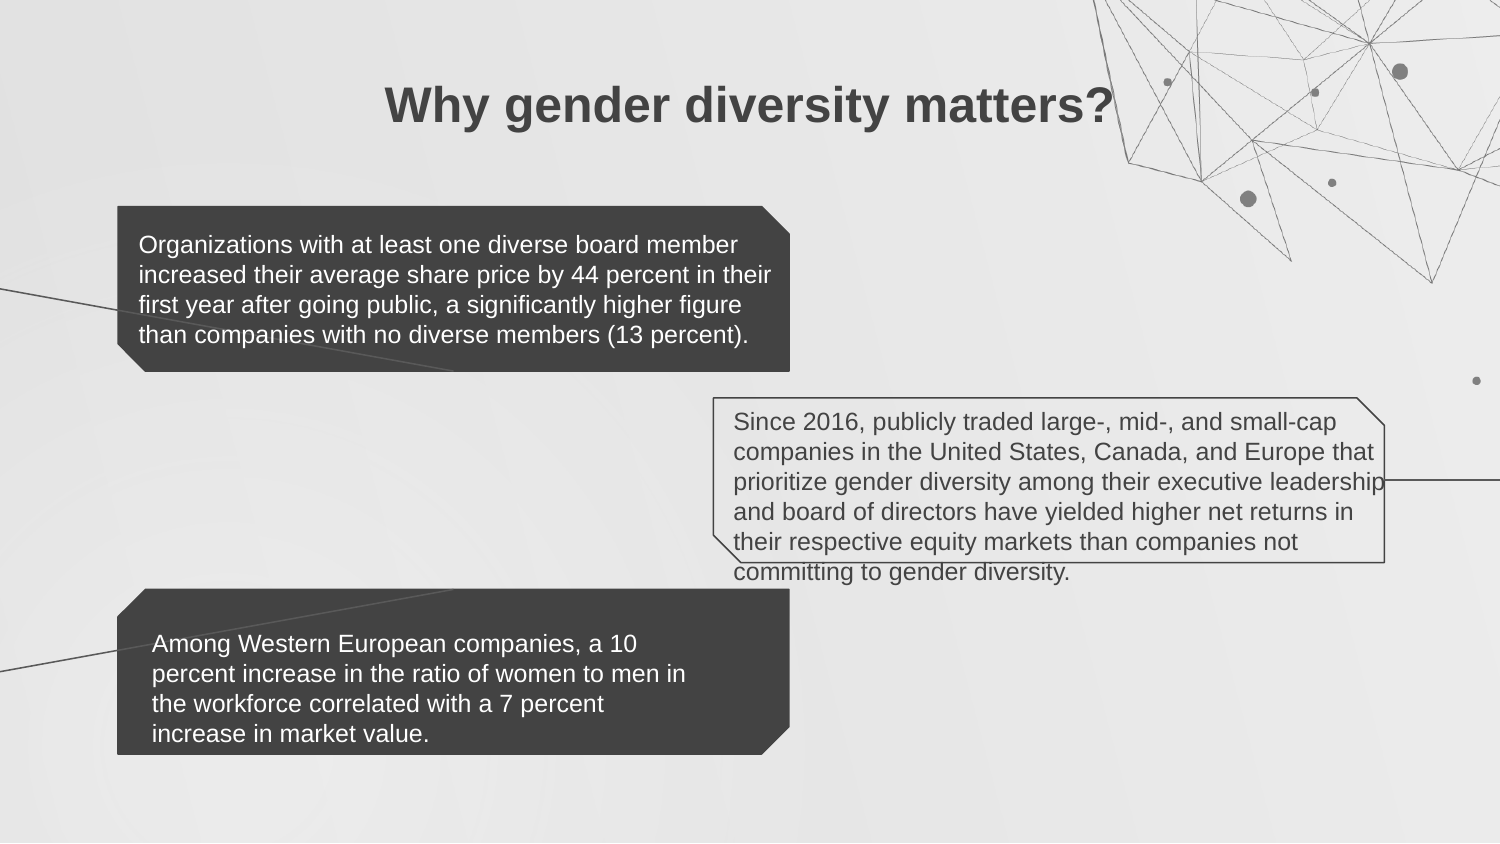

Why gender diversity matters?

Organizations with at least one diverse board member increased their average share price by 44 percent in their first year after going public, a significantly higher figure than companies with no diverse members (13 percent).

Since 2016, publicly traded large-, mid-, and small-cap companies in the United States, Canada, and Europe that prioritize gender diversity among their executive leadership and board of directors have yielded higher net returns in their respective equity markets than companies not committing to gender diversity.

Among Western European companies, a 10 percent increase in the ratio of women to men in the workforce correlated with a 7 percent increase in market value.